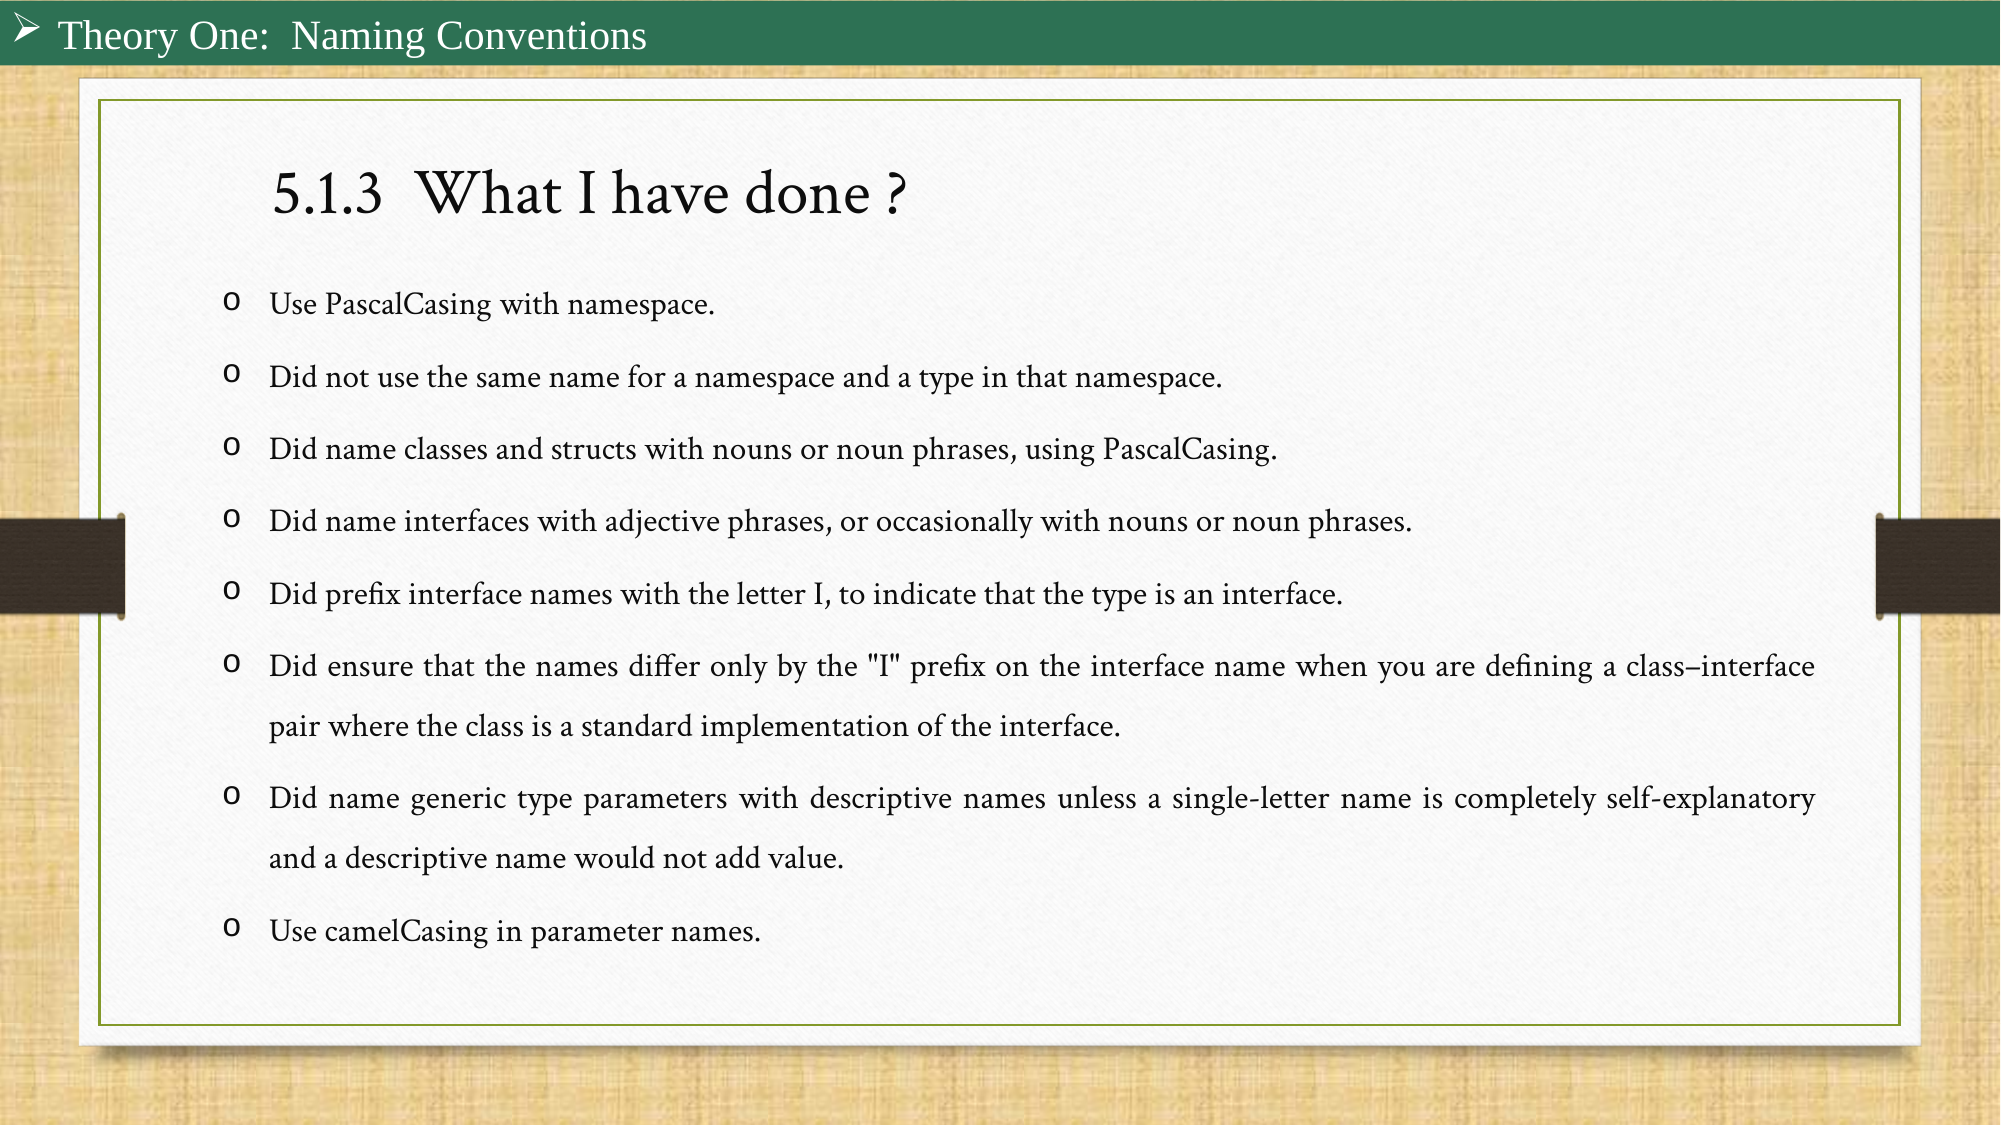

Theory One:  Naming Conventions
5.1.3  What I have done ?
Use PascalCasing with namespace.
Did not use the same name for a namespace and a type in that namespace.
Did name classes and structs with nouns or noun phrases, using PascalCasing.
Did name interfaces with adjective phrases, or occasionally with nouns or noun phrases.
Did prefix interface names with the letter I, to indicate that the type is an interface.
Did ensure that the names differ only by the "I" prefix on the interface name when you are defining a class–interface pair where the class is a standard implementation of the interface.
Did name generic type parameters with descriptive names unless a single-letter name is completely self-explanatory and a descriptive name would not add value.
Use camelCasing in parameter names.